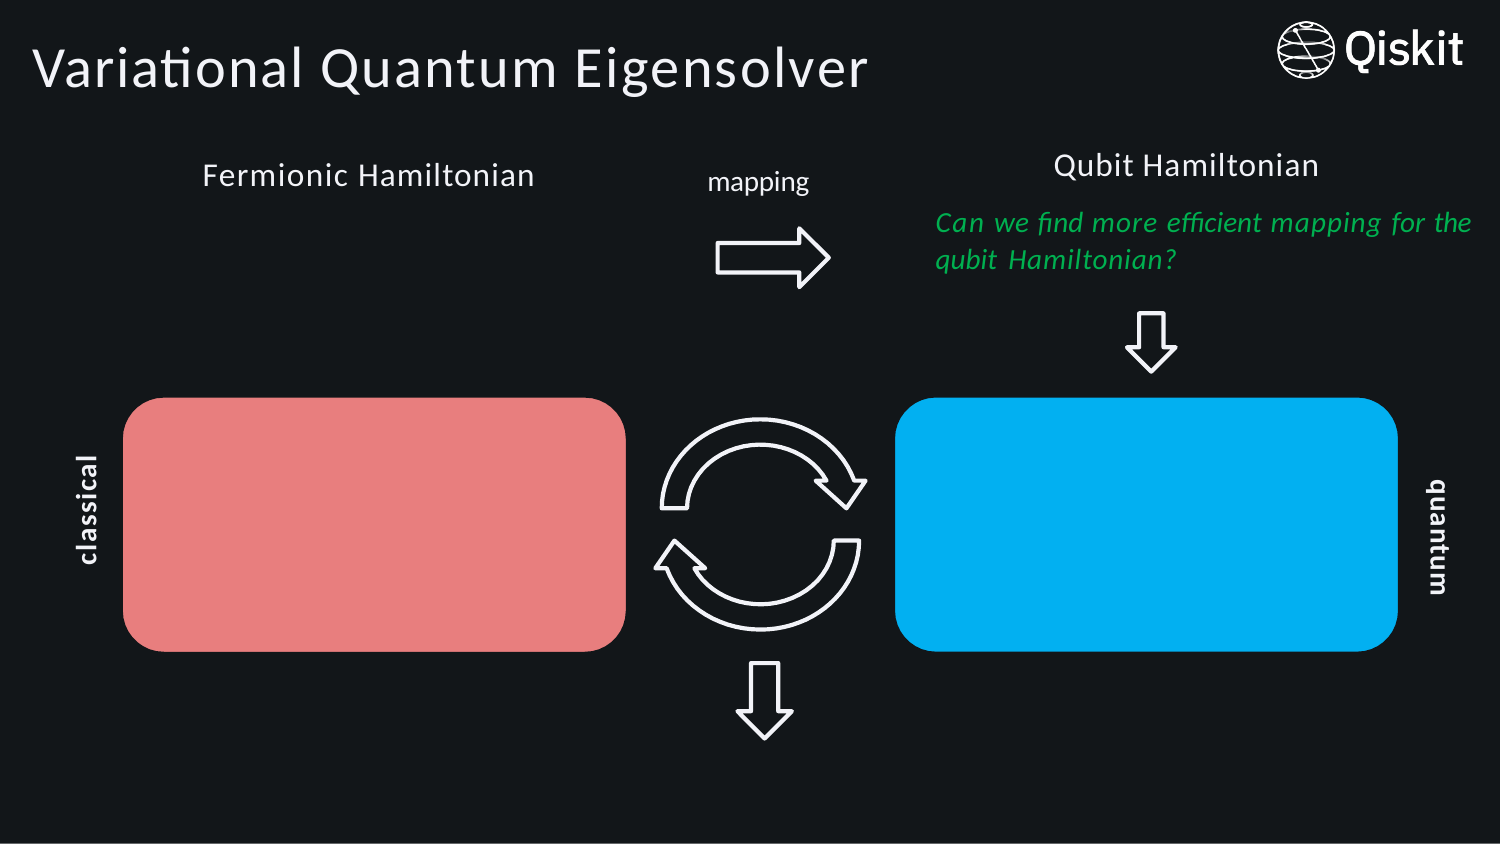

# Variational Quantum Eigensolver
Qubit Hamiltonian
Can we find more efficient mapping for the qubit Hamiltonian?
Fermionic Hamiltonian
mapping

classical
quantum